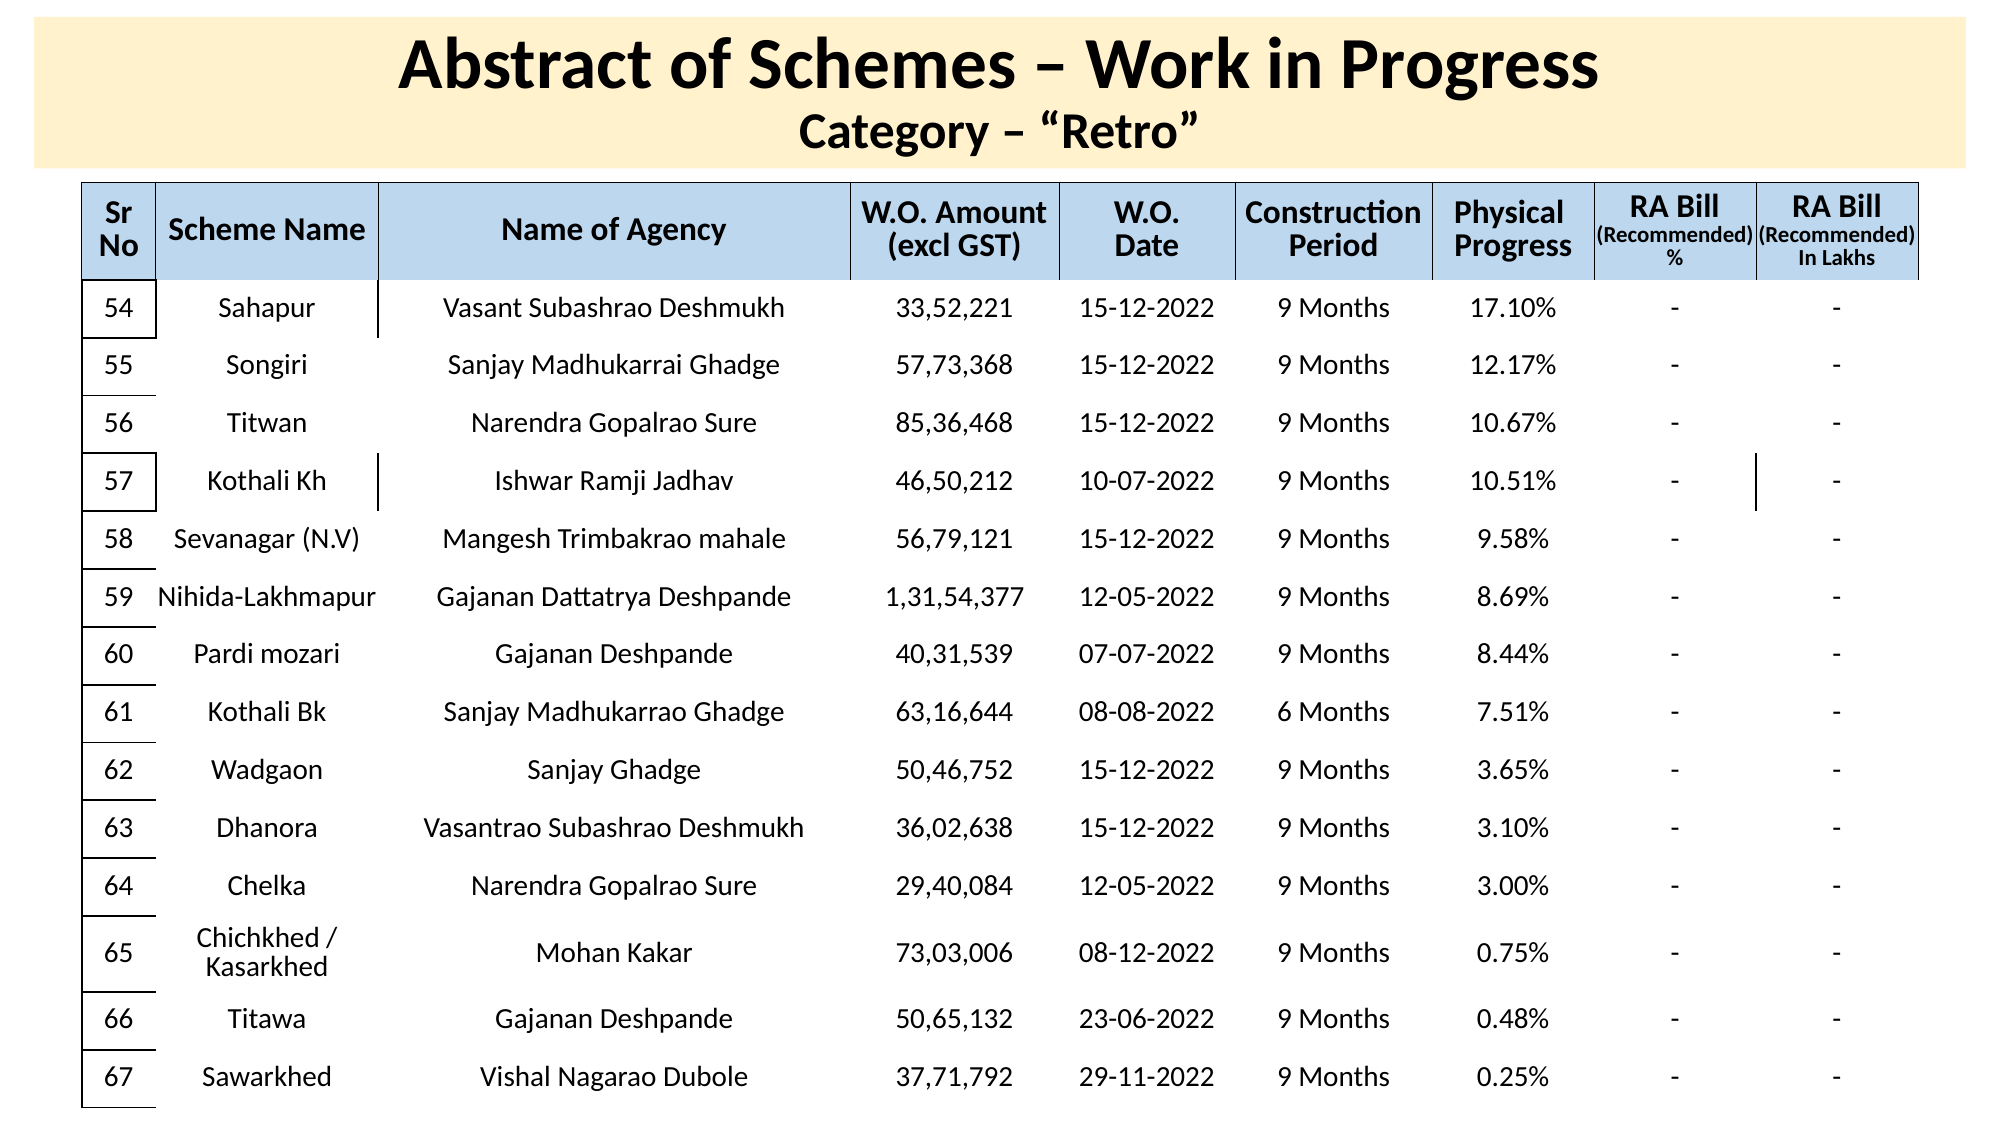

# Abstract of Schemes – Work in Progress Category – “Retro”
| Sr No | Scheme Name | Name of Agency | W.O. Amount (excl GST) | W.O. Date | Construction Period | Physical Progress | RA Bill (Recommended) % | RA Bill (Recommended) In Lakhs |
| --- | --- | --- | --- | --- | --- | --- | --- | --- |
| 54 | Sahapur | Vasant Subashrao Deshmukh | 33,52,221 | 15-12-2022 | 9 Months | 17.10% | - | - |
| --- | --- | --- | --- | --- | --- | --- | --- | --- |
| 55 | Songiri | Sanjay Madhukarrai Ghadge | 57,73,368 | 15-12-2022 | 9 Months | 12.17% | - | - |
| 56 | Titwan | Narendra Gopalrao Sure | 85,36,468 | 15-12-2022 | 9 Months | 10.67% | - | - |
| 57 | Kothali Kh | Ishwar Ramji Jadhav | 46,50,212 | 10-07-2022 | 9 Months | 10.51% | - | - |
| 58 | Sevanagar (N.V) | Mangesh Trimbakrao mahale | 56,79,121 | 15-12-2022 | 9 Months | 9.58% | - | - |
| 59 | Nihida-Lakhmapur | Gajanan Dattatrya Deshpande | 1,31,54,377 | 12-05-2022 | 9 Months | 8.69% | - | - |
| 60 | Pardi mozari | Gajanan Deshpande | 40,31,539 | 07-07-2022 | 9 Months | 8.44% | - | - |
| 61 | Kothali Bk | Sanjay Madhukarrao Ghadge | 63,16,644 | 08-08-2022 | 6 Months | 7.51% | - | - |
| 62 | Wadgaon | Sanjay Ghadge | 50,46,752 | 15-12-2022 | 9 Months | 3.65% | - | - |
| 63 | Dhanora | Vasantrao Subashrao Deshmukh | 36,02,638 | 15-12-2022 | 9 Months | 3.10% | - | - |
| 64 | Chelka | Narendra Gopalrao Sure | 29,40,084 | 12-05-2022 | 9 Months | 3.00% | - | - |
| 65 | Chichkhed / Kasarkhed | Mohan Kakar | 73,03,006 | 08-12-2022 | 9 Months | 0.75% | - | - |
| 66 | Titawa | Gajanan Deshpande | 50,65,132 | 23-06-2022 | 9 Months | 0.48% | - | - |
| 67 | Sawarkhed | Vishal Nagarao Dubole | 37,71,792 | 29-11-2022 | 9 Months | 0.25% | - | - |